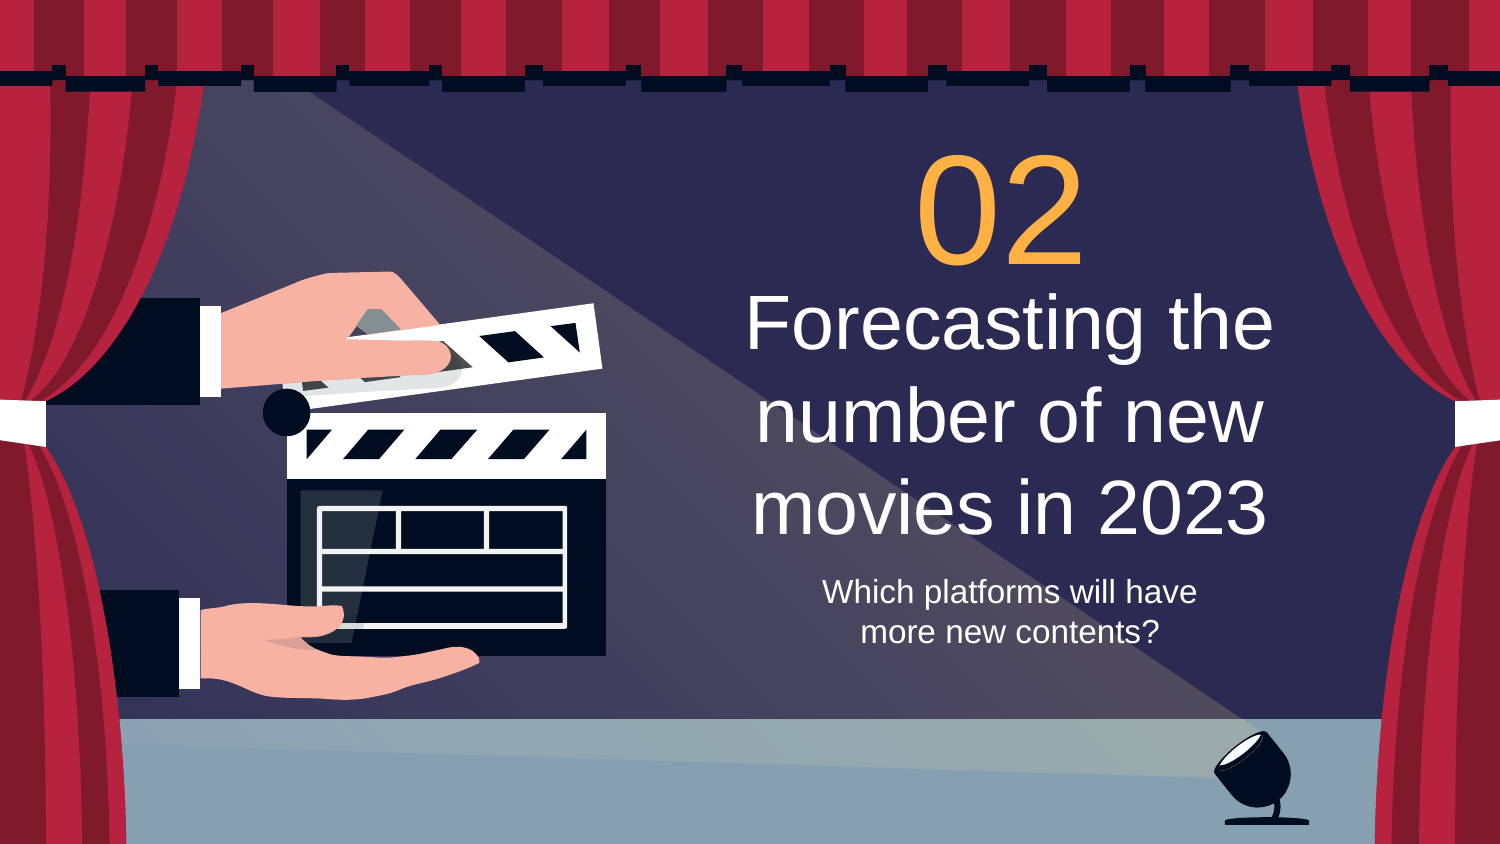

02

# Forecasting the number of new movies in 2023
Which platforms will have more new contents?